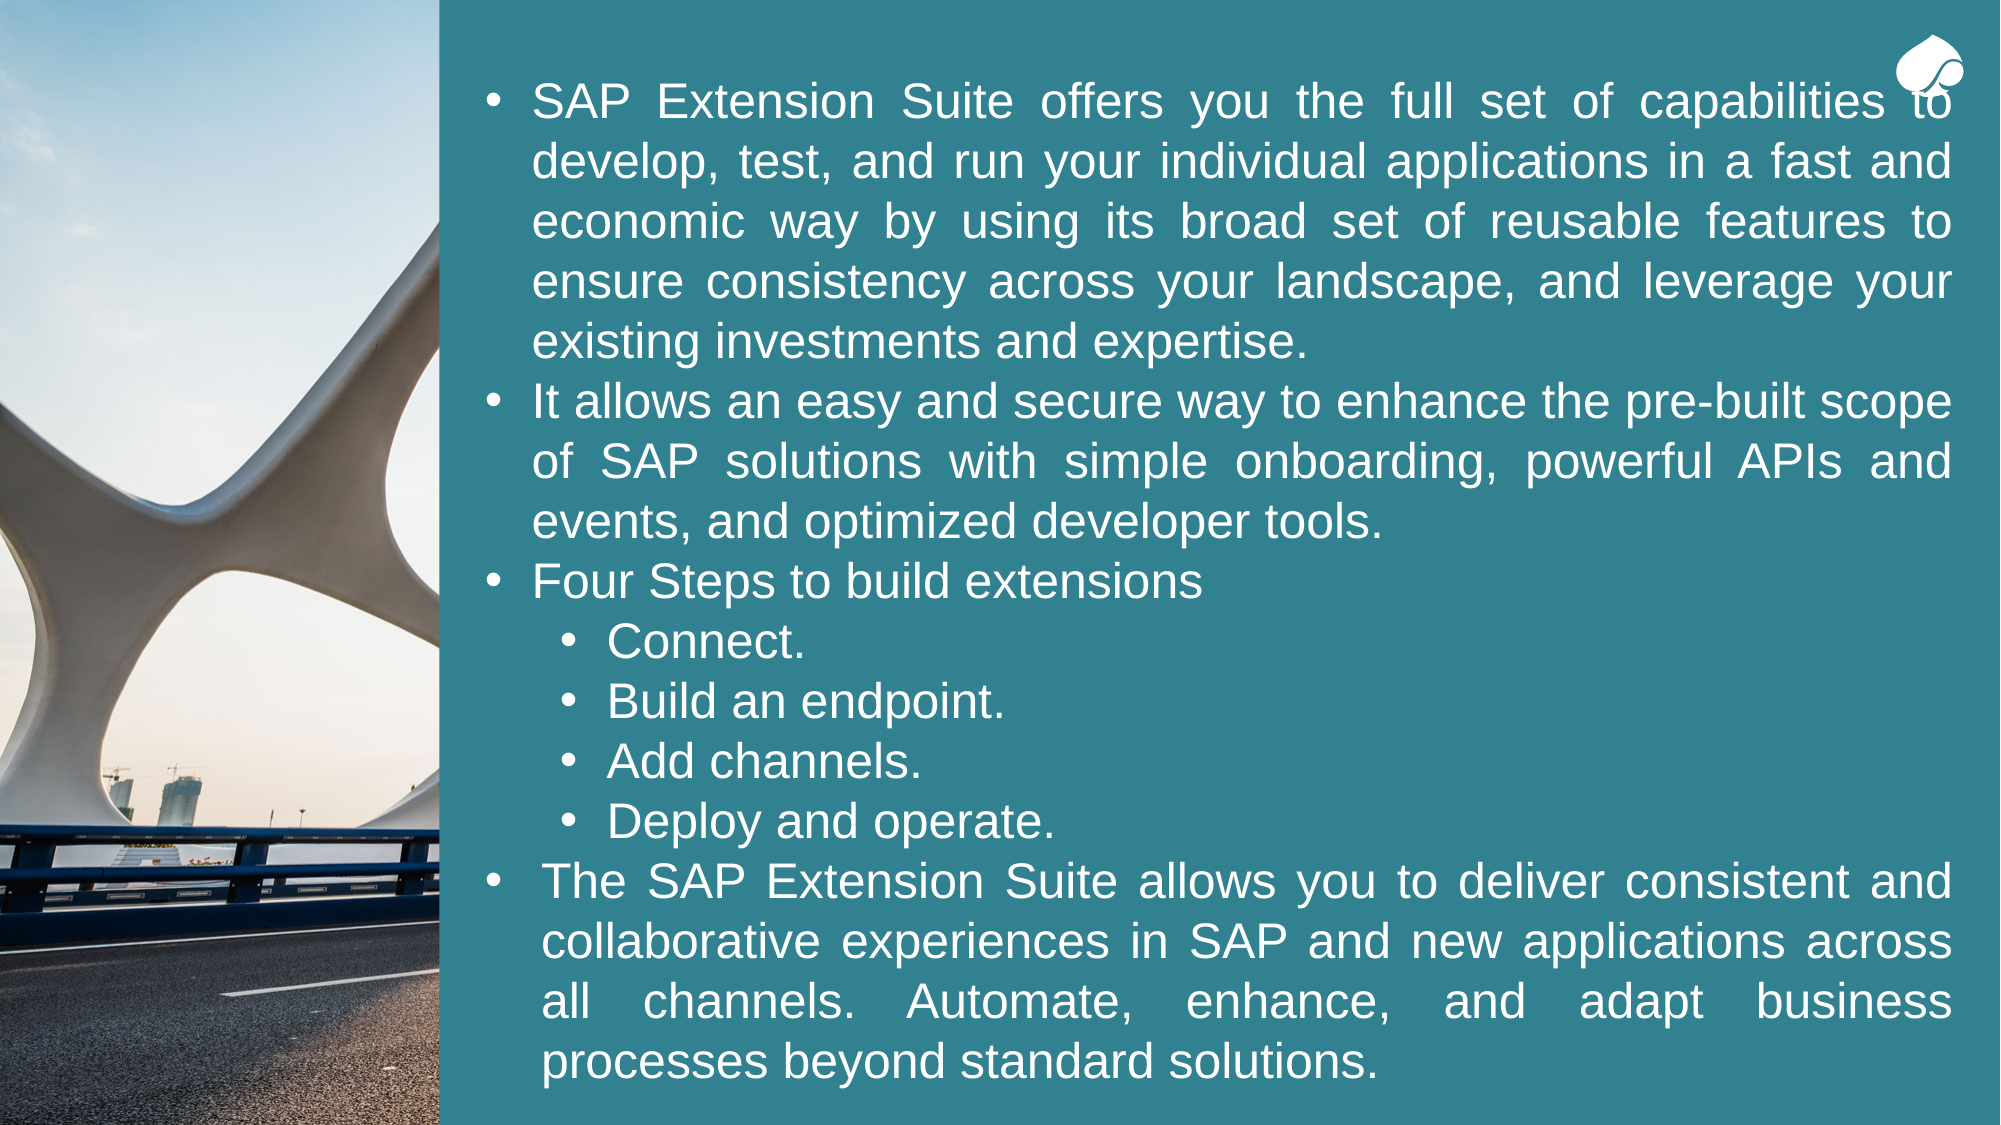

SAP Extension Suite offers you the full set of capabilities to develop, test, and run your individual applications in a fast and economic way by using its broad set of reusable features to ensure consistency across your landscape, and leverage your existing investments and expertise.
It allows an easy and secure way to enhance the pre-built scope of SAP solutions with simple onboarding, powerful APIs and events, and optimized developer tools.
Four Steps to build extensions
Connect.
Build an endpoint.
Add channels.
Deploy and operate.
The SAP Extension Suite allows you to deliver consistent and collaborative experiences in SAP and new applications across all channels. Automate, enhance, and adapt business processes beyond standard solutions.